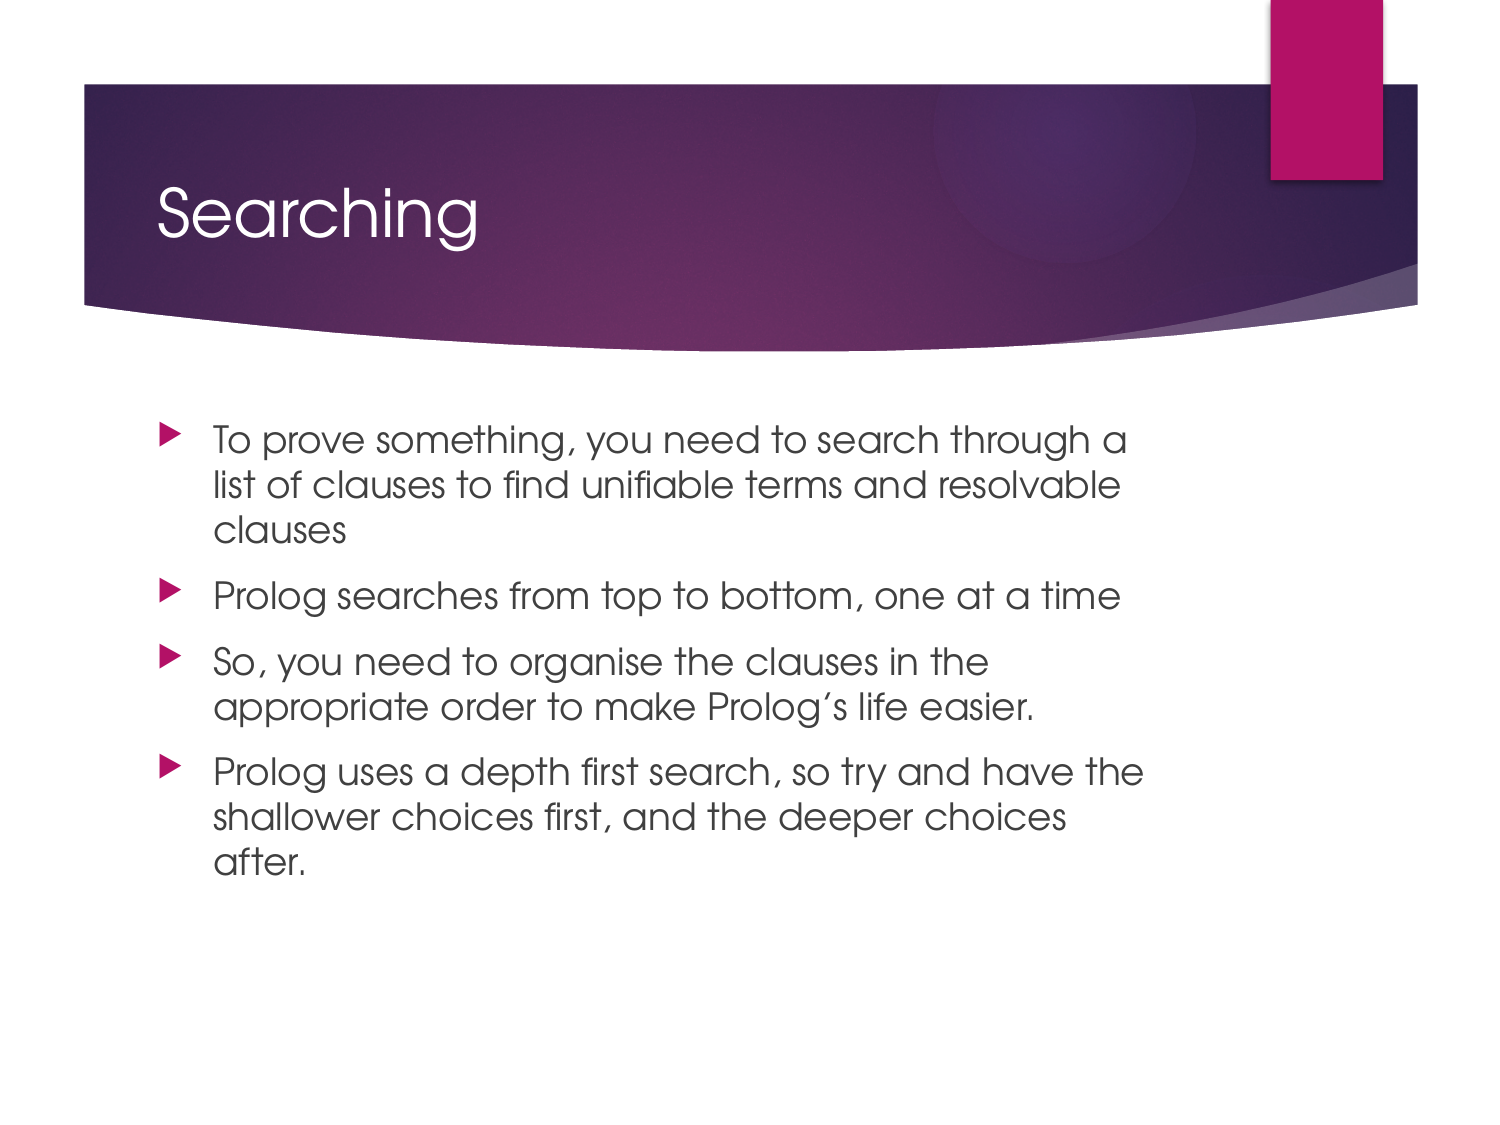

# Searching
To prove something, you need to search through a list of clauses to find unifiable terms and resolvable clauses
Prolog searches from top to bottom, one at a time
So, you need to organise the clauses in the appropriate order to make Prolog’s life easier.
Prolog uses a depth first search, so try and have the shallower choices first, and the deeper choices after.